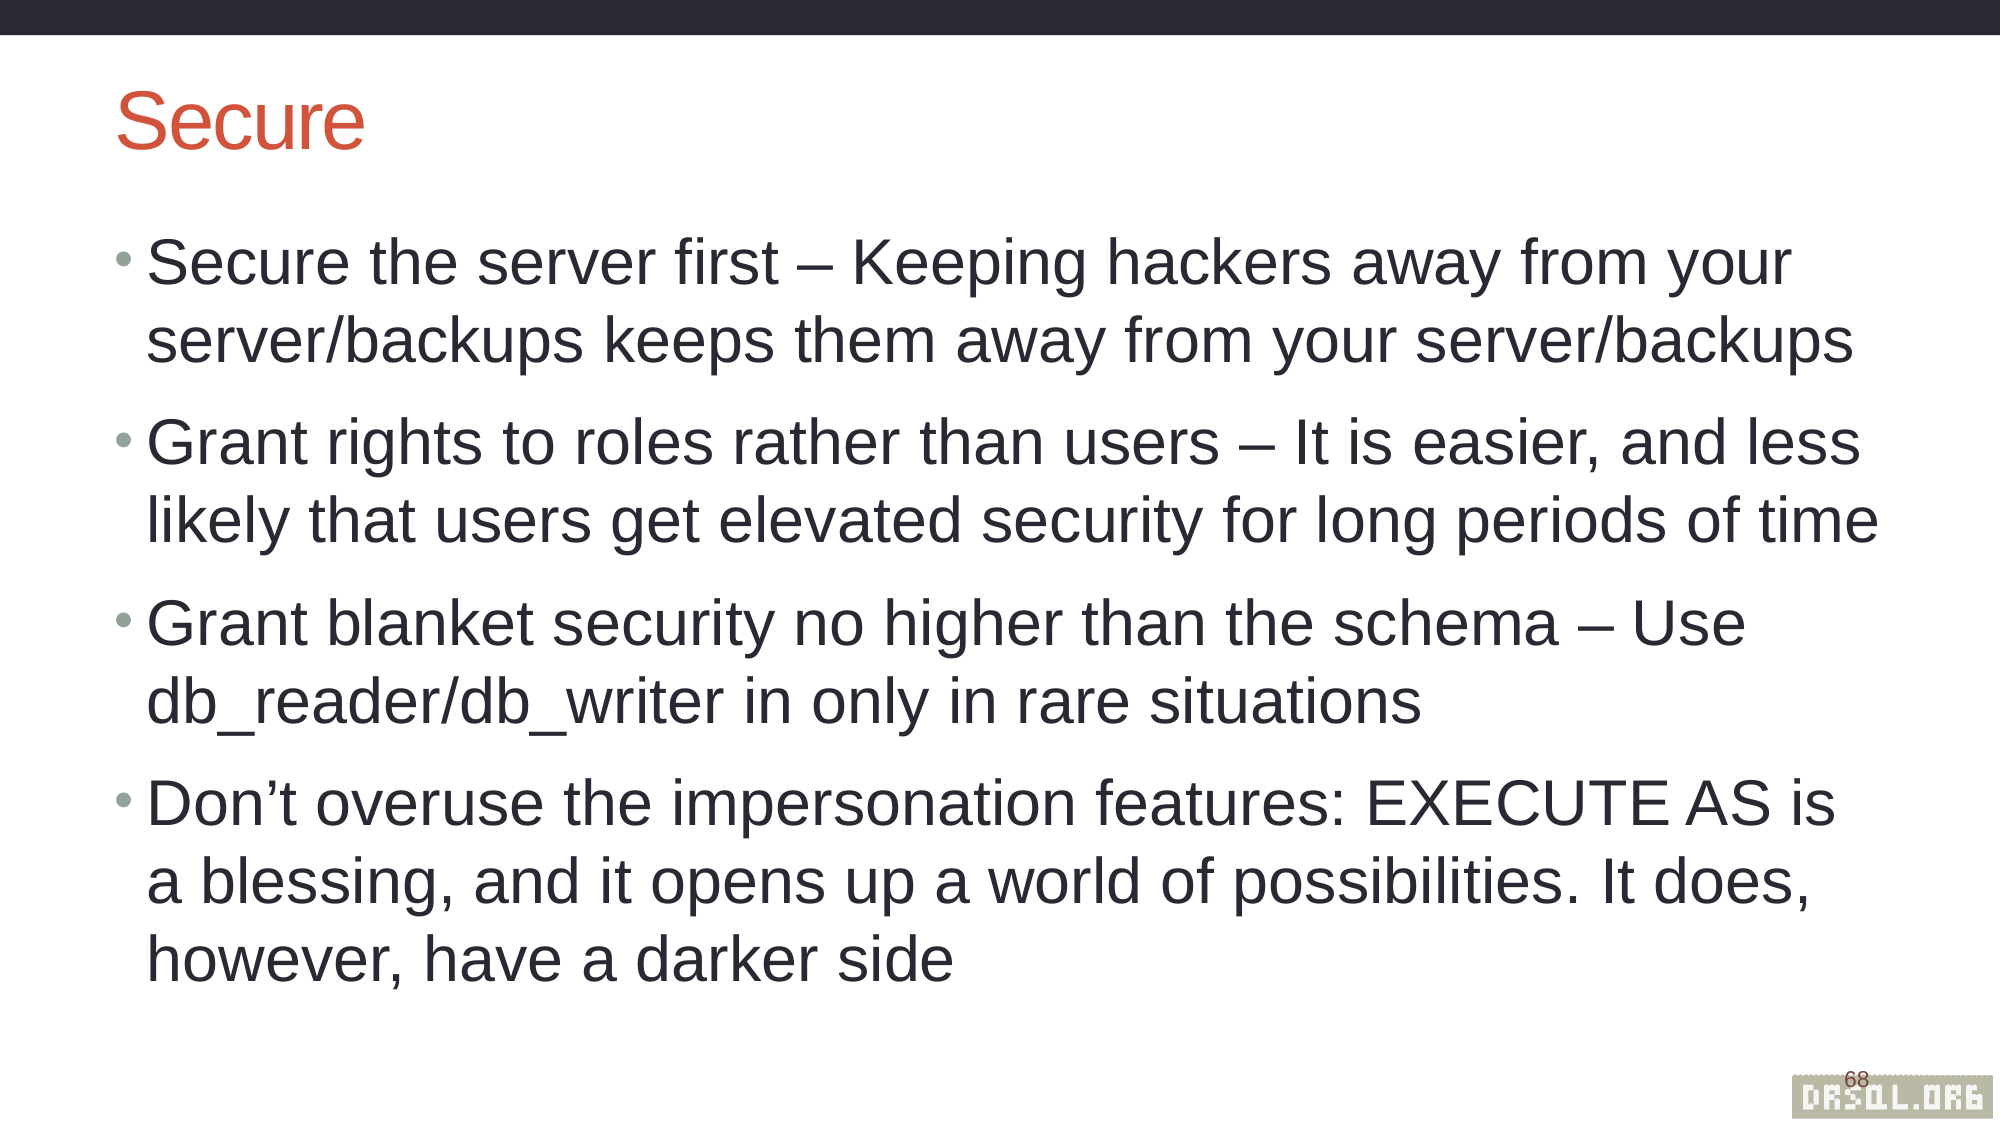

# Secure
Secure the server first – Keeping hackers away from your server/backups keeps them away from your server/backups
Grant rights to roles rather than users – It is easier, and less likely that users get elevated security for long periods of time
Grant blanket security no higher than the schema – Use db_reader/db_writer in only in rare situations
Don’t overuse the impersonation features: EXECUTE AS is a blessing, and it opens up a world of possibilities. It does, however, have a darker side